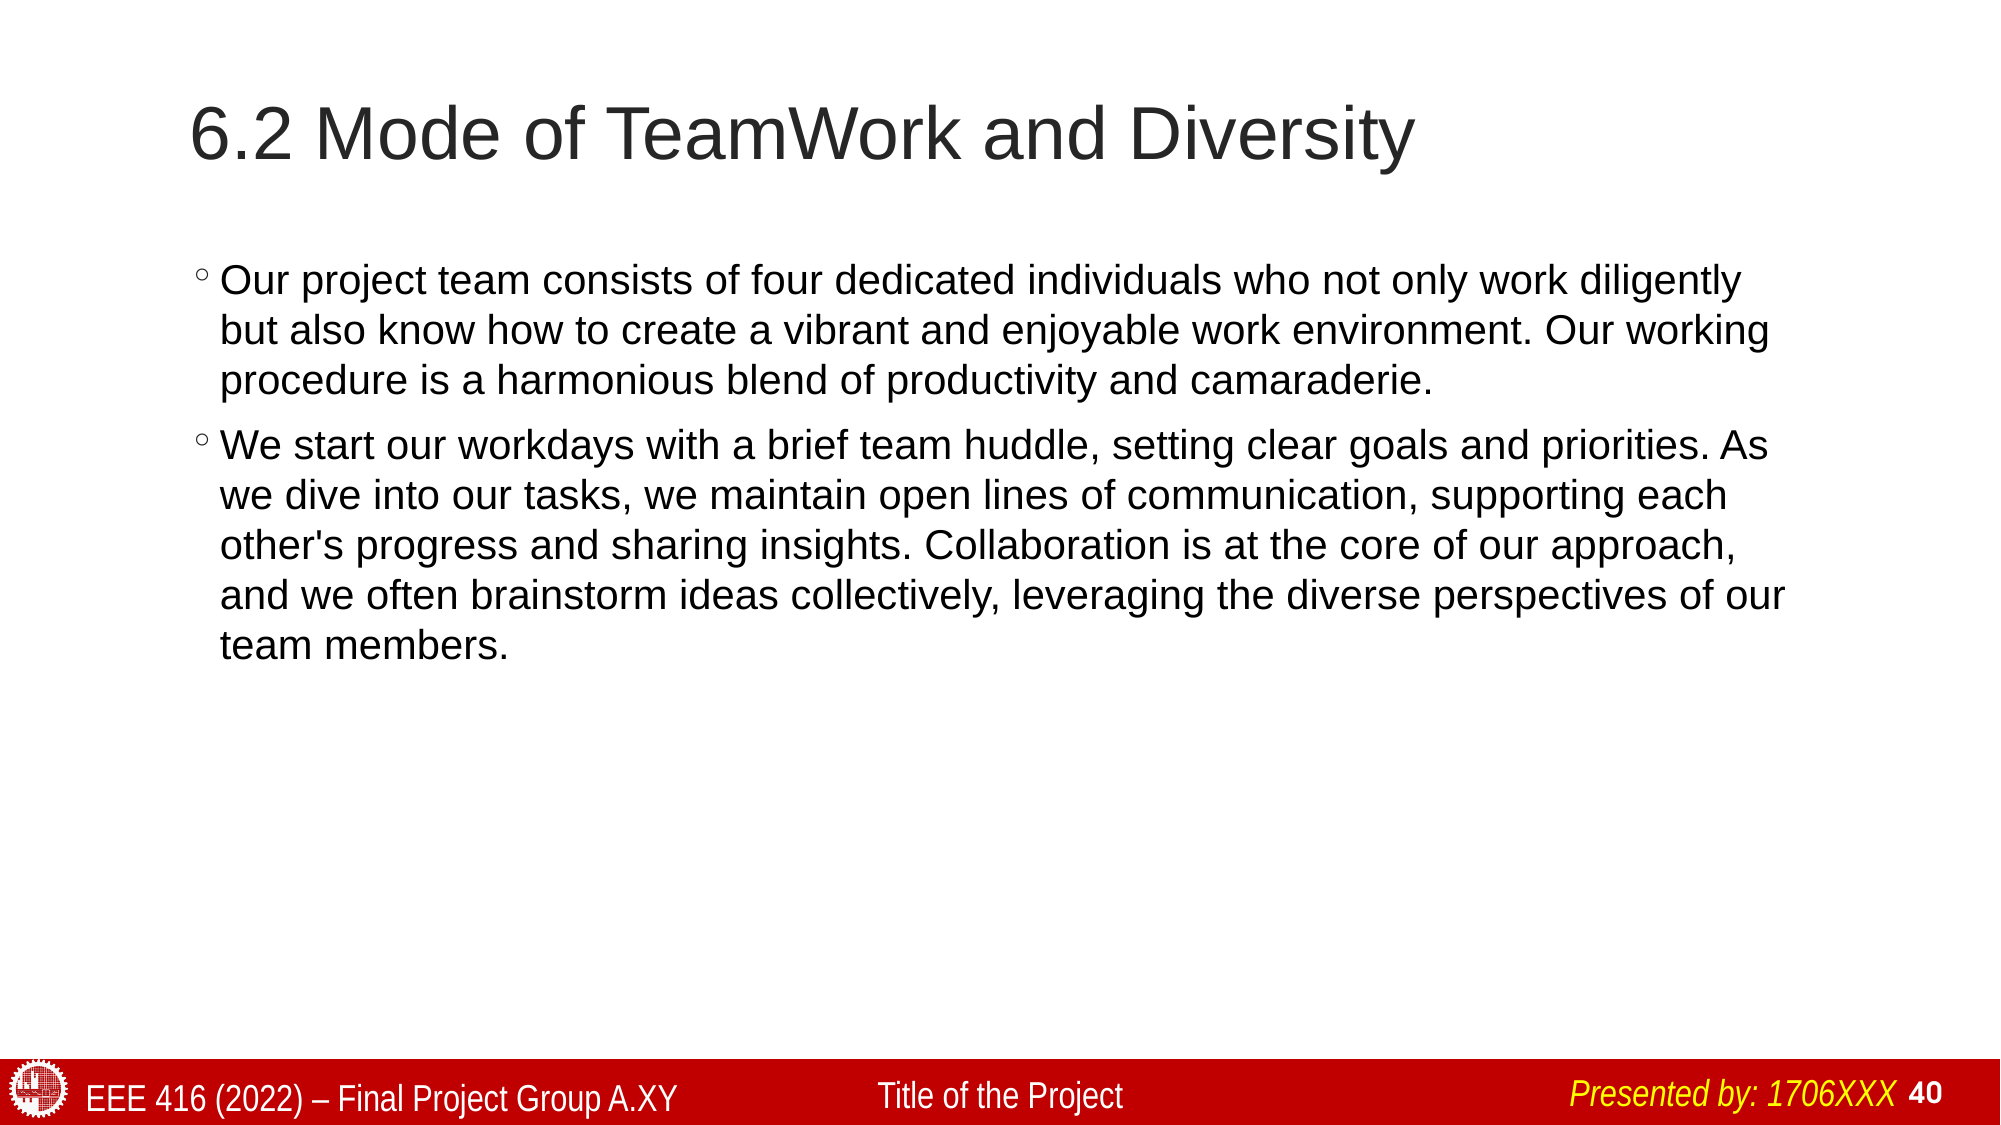

# 6.2 Mode of TeamWork and Diversity
Our project team consists of four dedicated individuals who not only work diligently but also know how to create a vibrant and enjoyable work environment. Our working procedure is a harmonious blend of productivity and camaraderie.
We start our workdays with a brief team huddle, setting clear goals and priorities. As we dive into our tasks, we maintain open lines of communication, supporting each other's progress and sharing insights. Collaboration is at the core of our approach, and we often brainstorm ideas collectively, leveraging the diverse perspectives of our team members.

Presented by: 1706XXX
Title of the Project
EEE 416 (2022) – Final Project Group A.XY
40